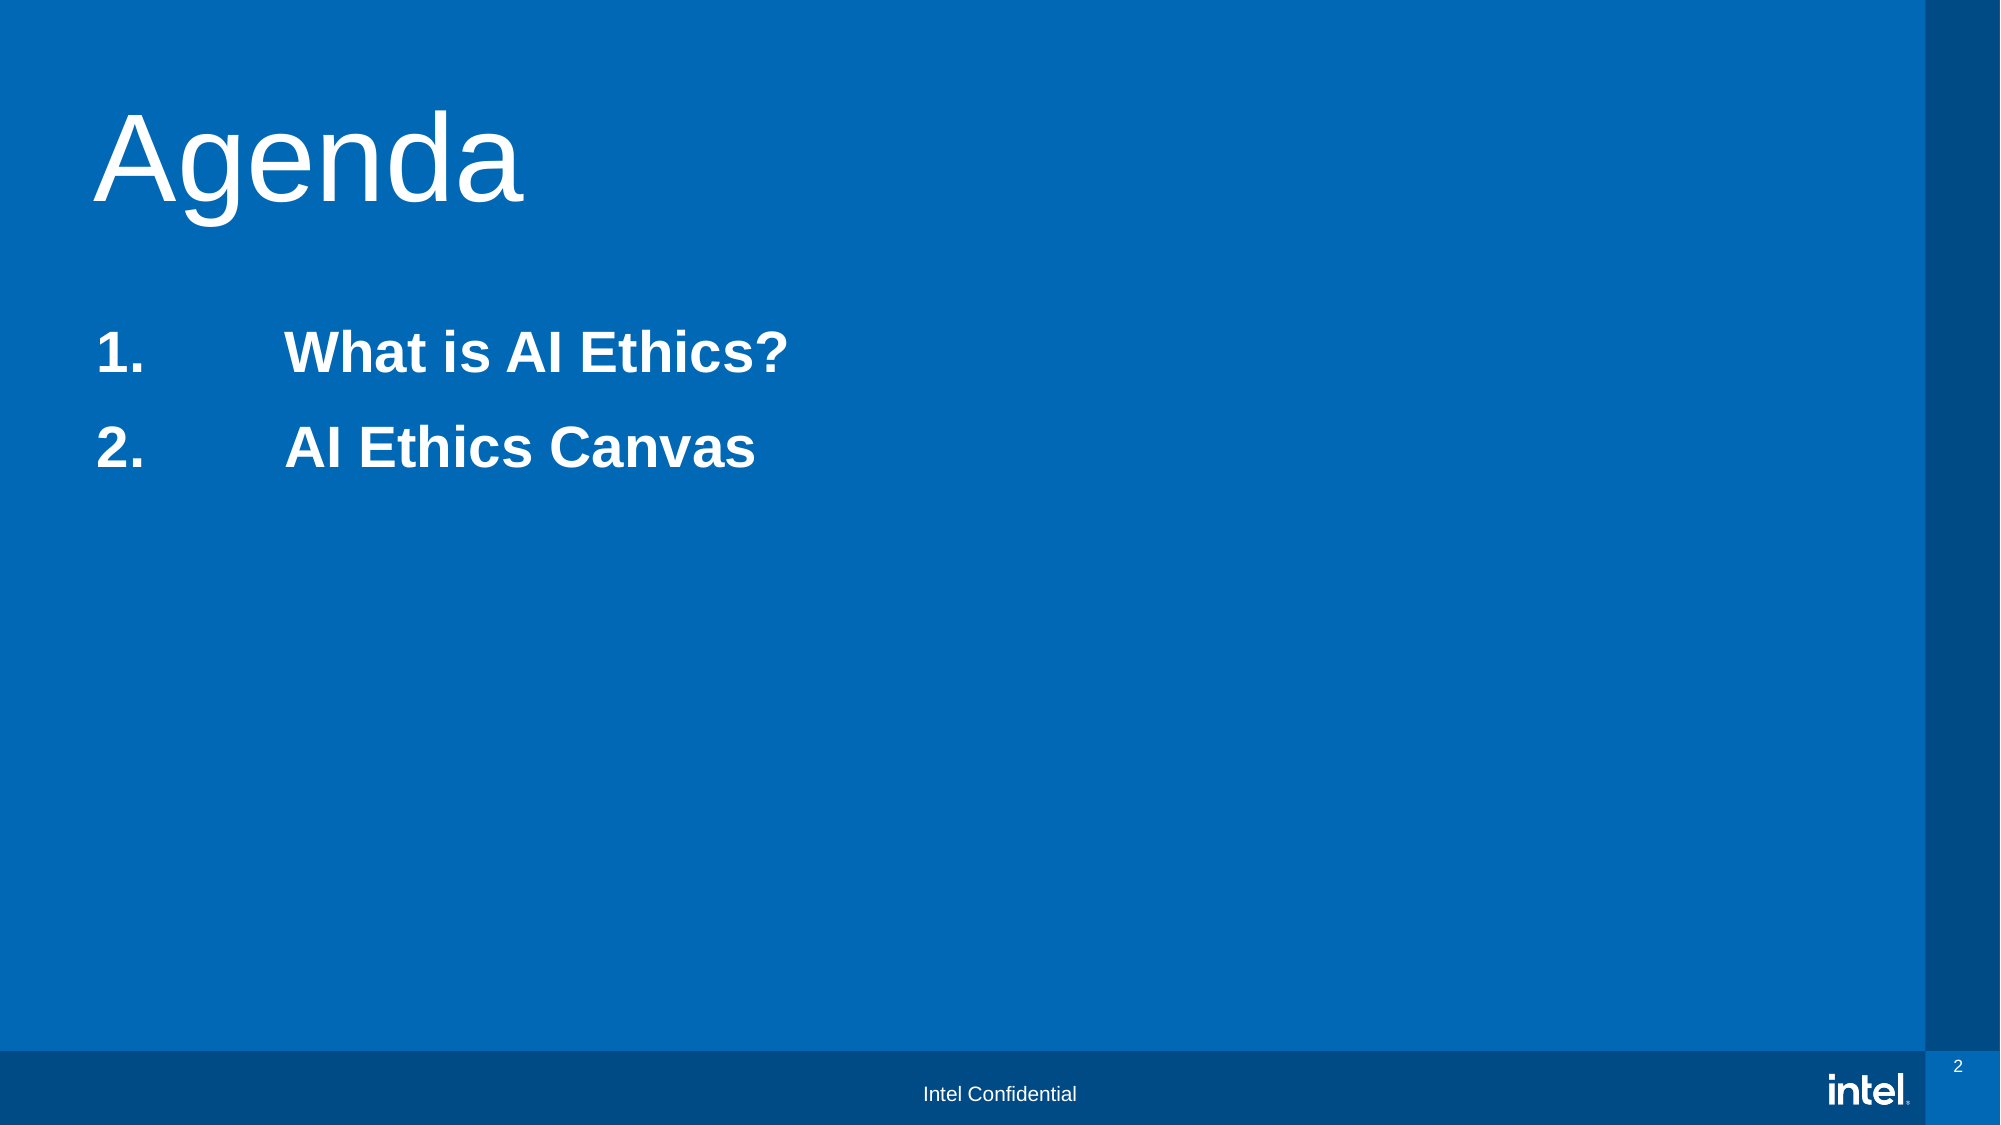

# Agenda
What is AI Ethics?
AI Ethics Canvas